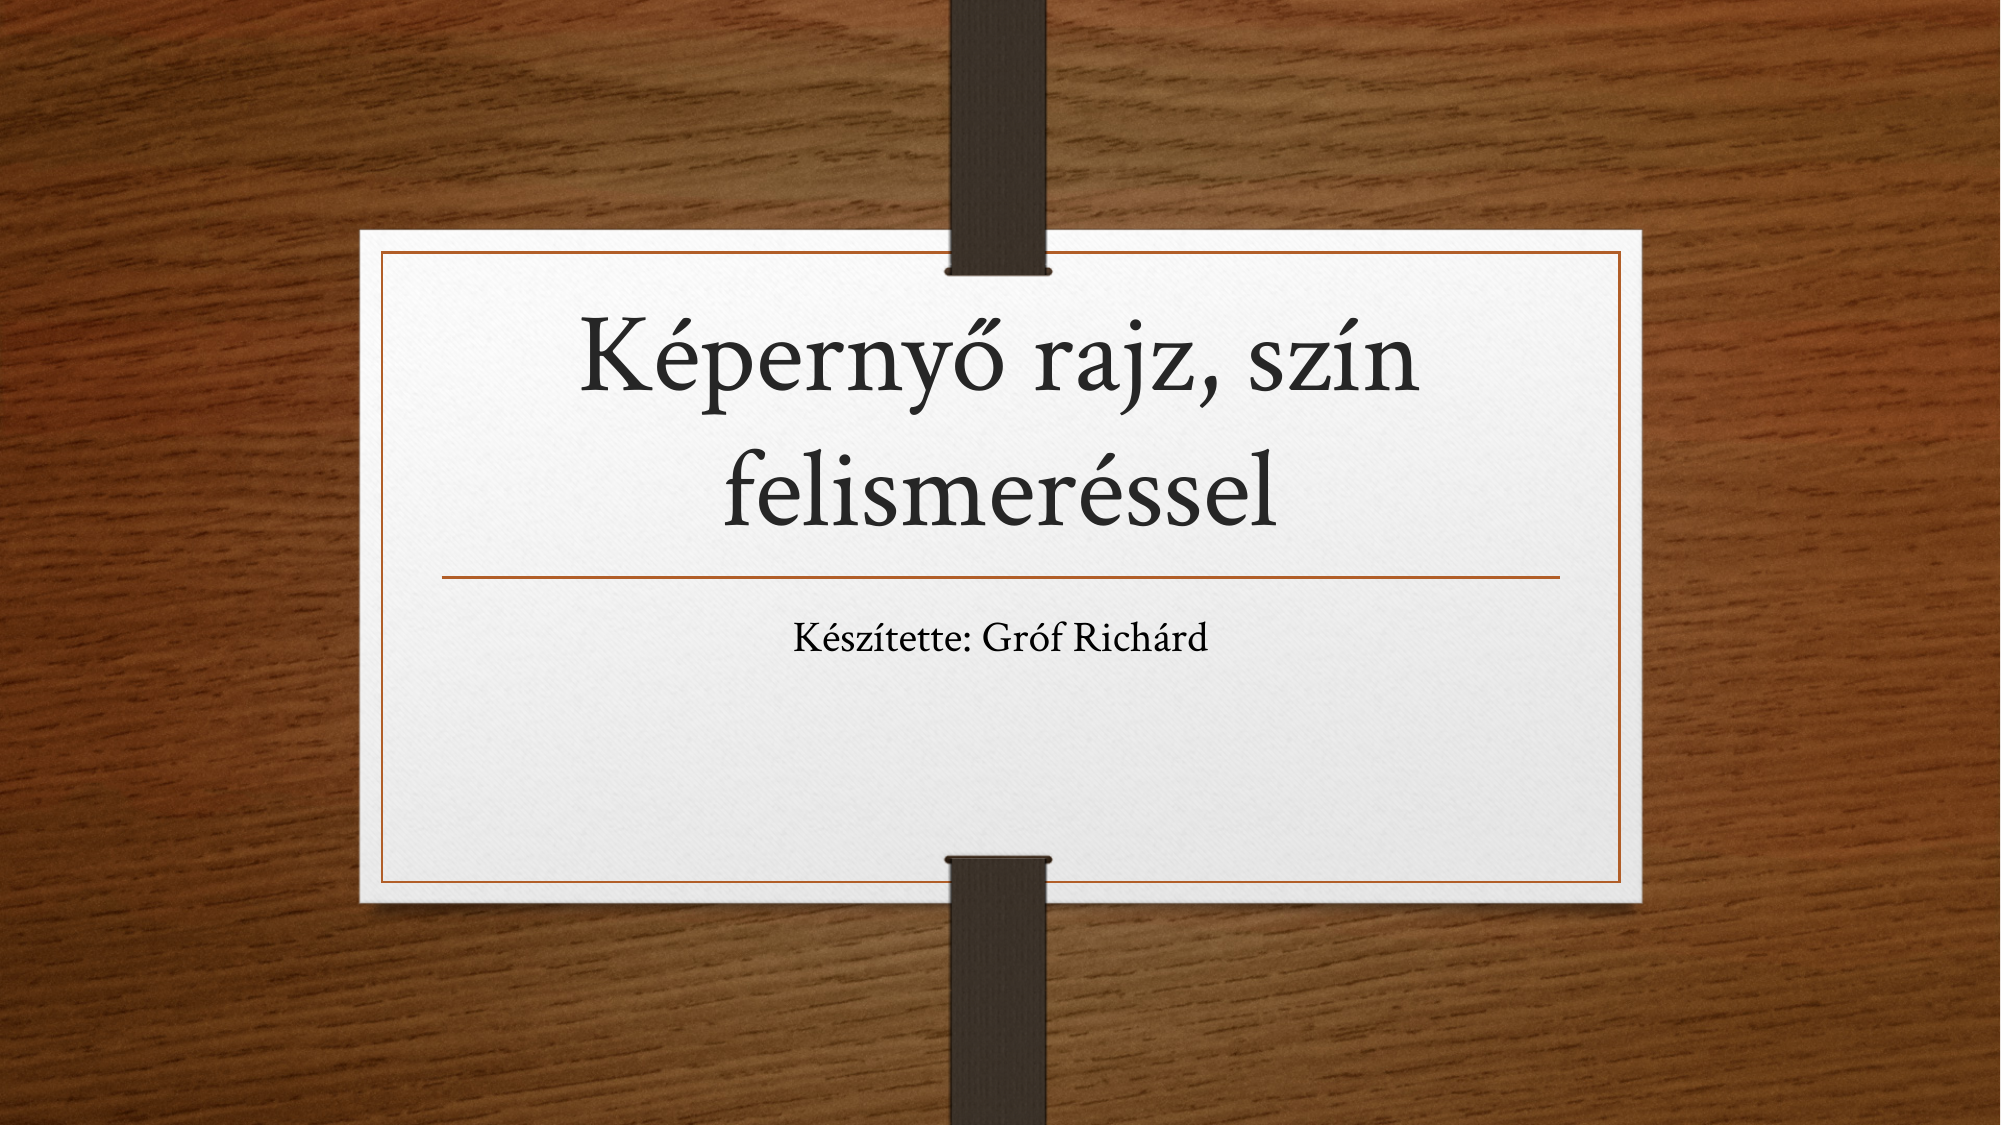

# Képernyő rajz, szín felismeréssel
Készítette: Gróf Richárd